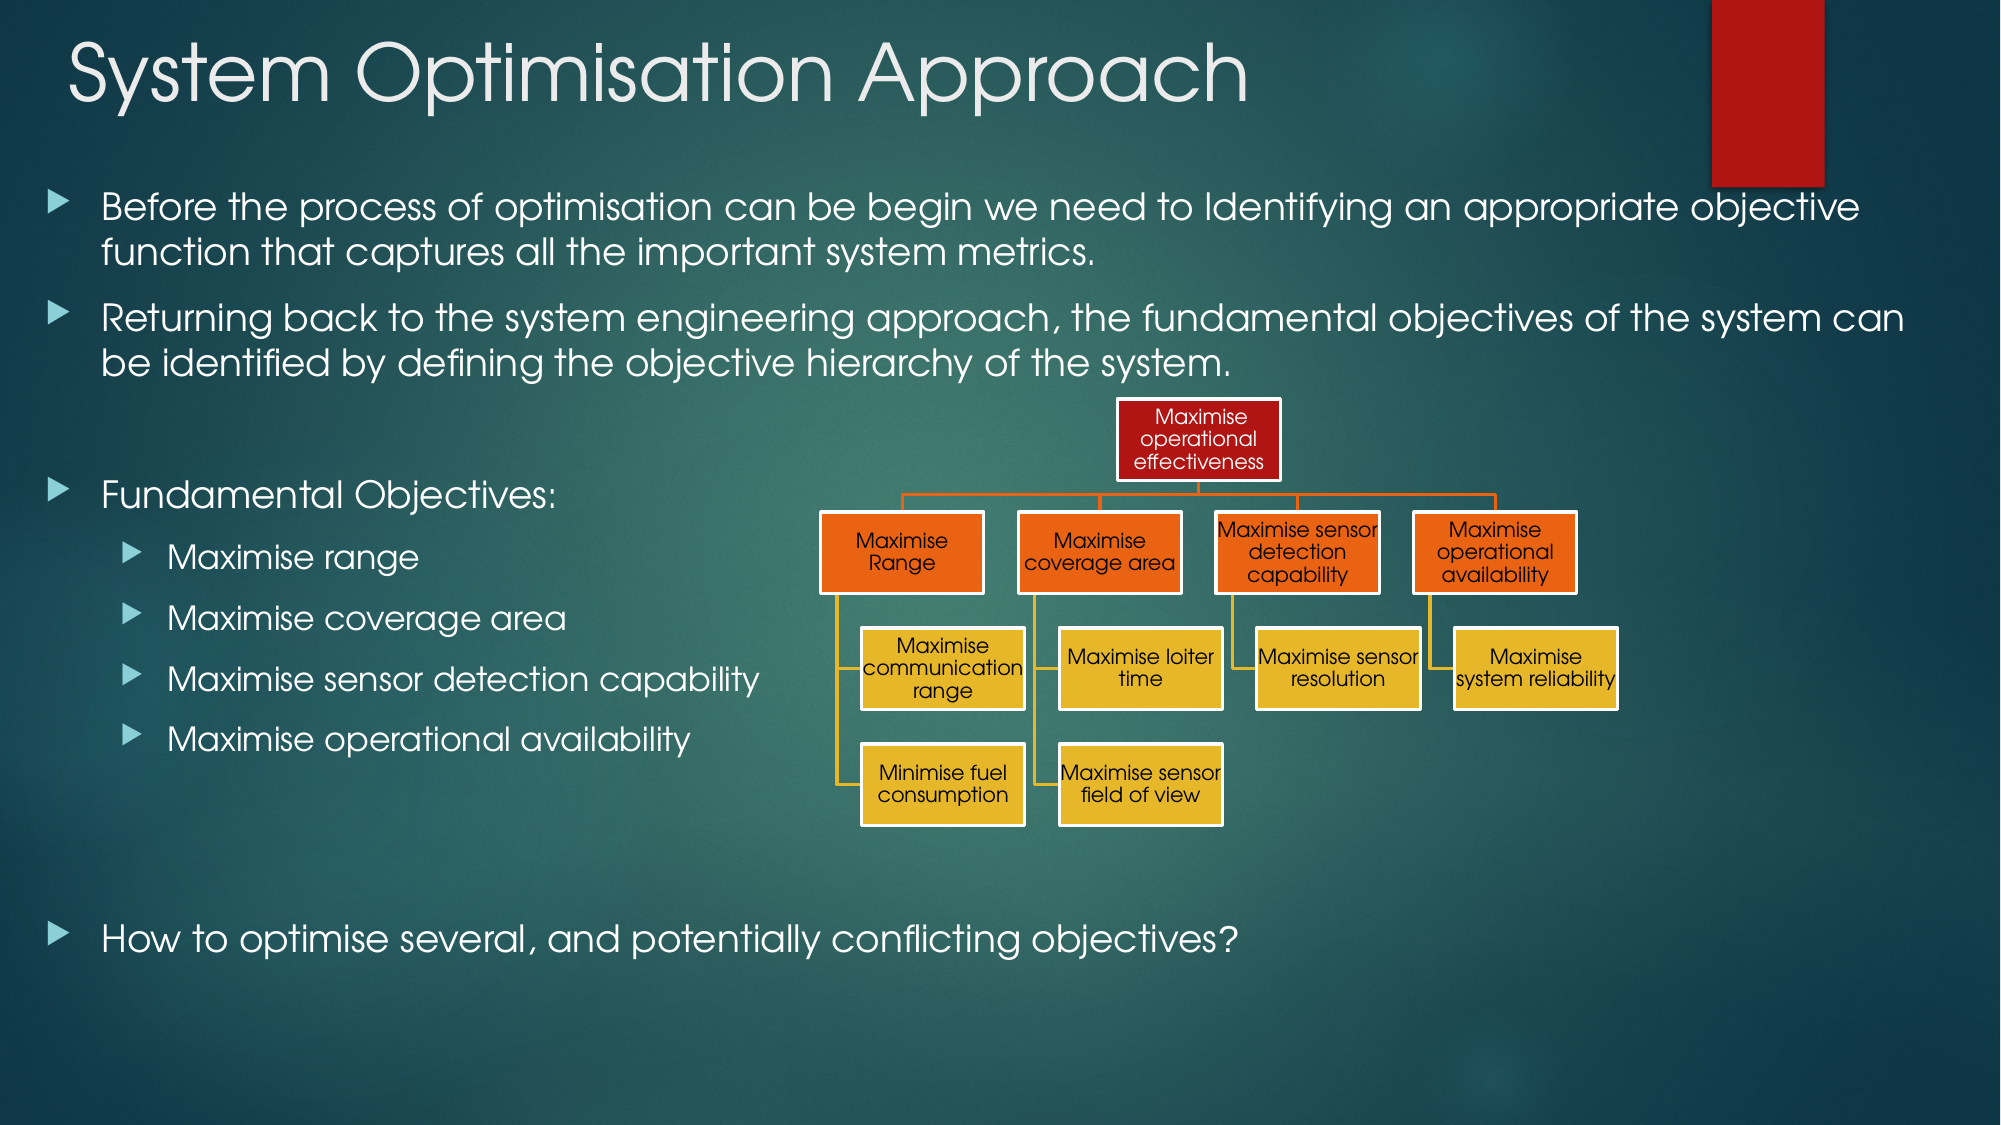

# System Optimisation Approach
Before the process of optimisation can be begin we need to Identifying an appropriate objective function that captures all the important system metrics.
Returning back to the system engineering approach, the fundamental objectives of the system can be identified by defining the objective hierarchy of the system.

Fundamental Objectives:
Maximise range
Maximise coverage area
Maximise sensor detection capability
Maximise operational availability

How to optimise several, and potentially conflicting objectives?

 Maximise operational effectiveness
Maximise Range
Maximise communication range
Minimise fuel consumption
Maximise coverage area
Maximise loiter time
Maximise sensor field of view
Maximise sensor detection capability
Maximise sensor resolution
Maximise operational availability
Maximise system reliability